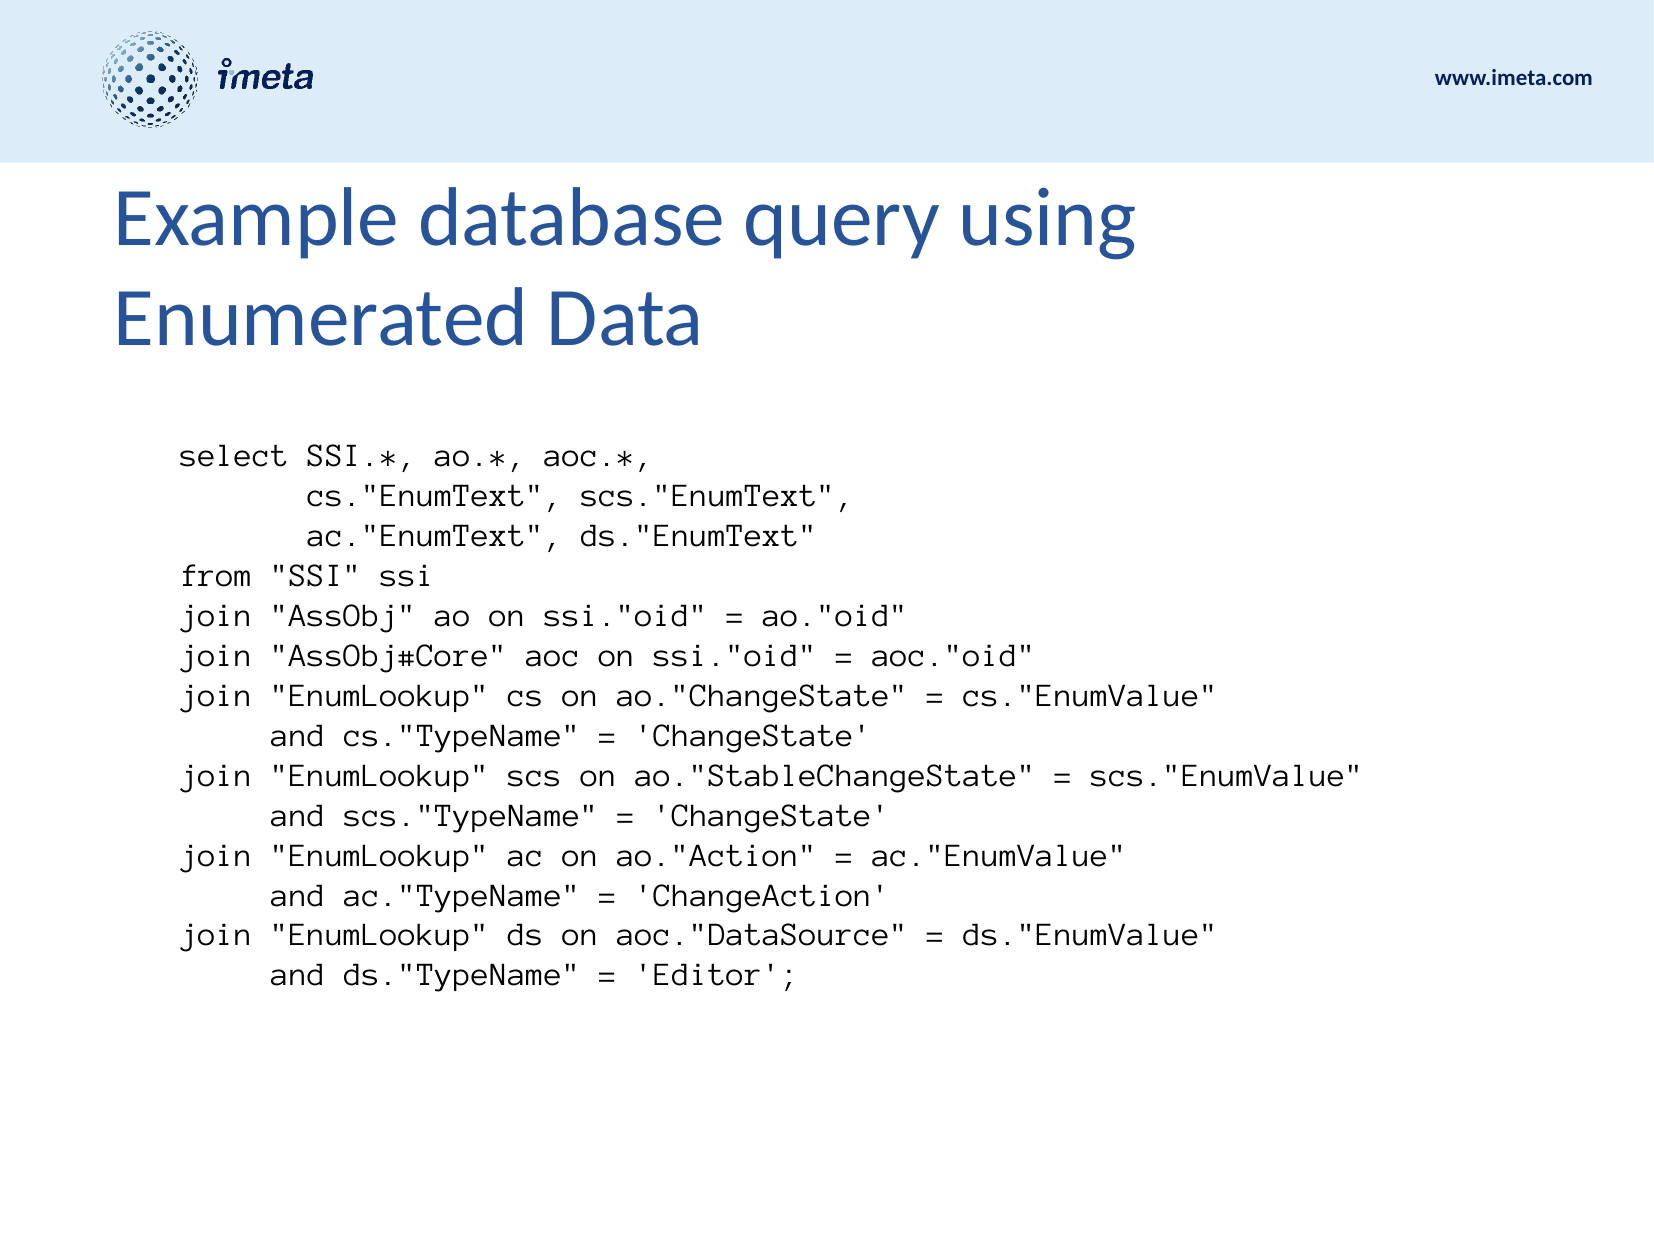

# Example database query using Enumerated Data
select SSI.*, ao.*, aoc.*,
       cs."EnumText", scs."EnumText",
       ac."EnumText", ds."EnumText"
from "SSI" ssi
join "AssObj" ao on ssi."oid" = ao."oid"
join "AssObj#Core" aoc on ssi."oid" = aoc."oid"
join "EnumLookup" cs on ao."ChangeState" = cs."EnumValue"
     and cs."TypeName" = 'ChangeState'
join "EnumLookup" scs on ao."StableChangeState" = scs."EnumValue"
     and scs."TypeName" = 'ChangeState'
join "EnumLookup" ac on ao."Action" = ac."EnumValue"
     and ac."TypeName" = 'ChangeAction'
join "EnumLookup" ds on aoc."DataSource" = ds."EnumValue"
     and ds."TypeName" = 'Editor';